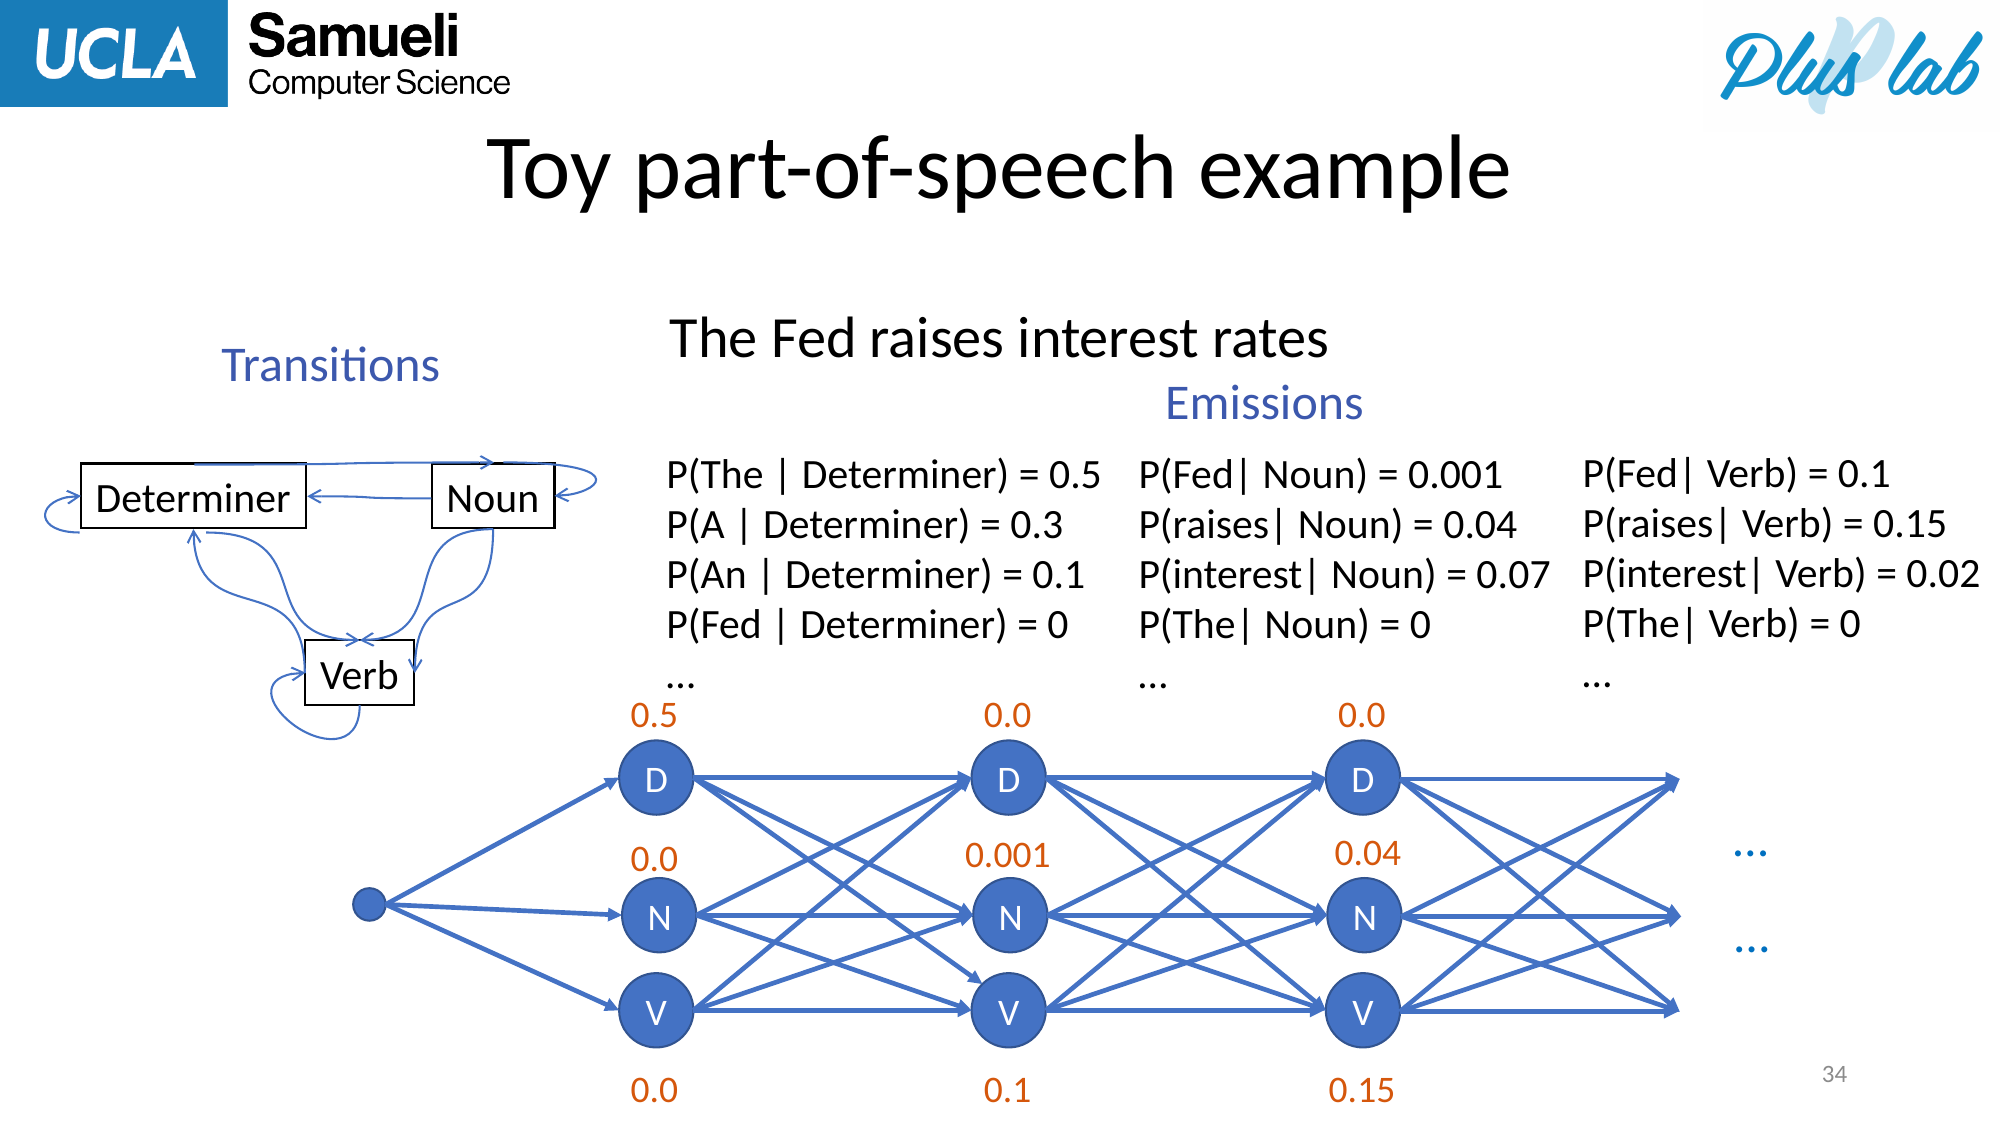

# Toy part-of-speech example
The Fed raises interest rates
Transitions
Determiner
Noun
Verb
Emissions
P(Fed| Verb) = 0.1
P(raises| Verb) = 0.15
P(interest| Verb) = 0.02
P(The| Verb) = 0
…
P(The | Determiner) = 0.5
P(A | Determiner) = 0.3
P(An | Determiner) = 0.1
P(Fed | Determiner) = 0
…
P(Fed| Noun) = 0.001
P(raises| Noun) = 0.04
P(interest| Noun) = 0.07
P(The| Noun) = 0
…
0.5
0.0
0.0
D
D
D
…
0.04
0.001
0.0
N
N
N

…
V
V
V
34
0.0
0.1
0.15